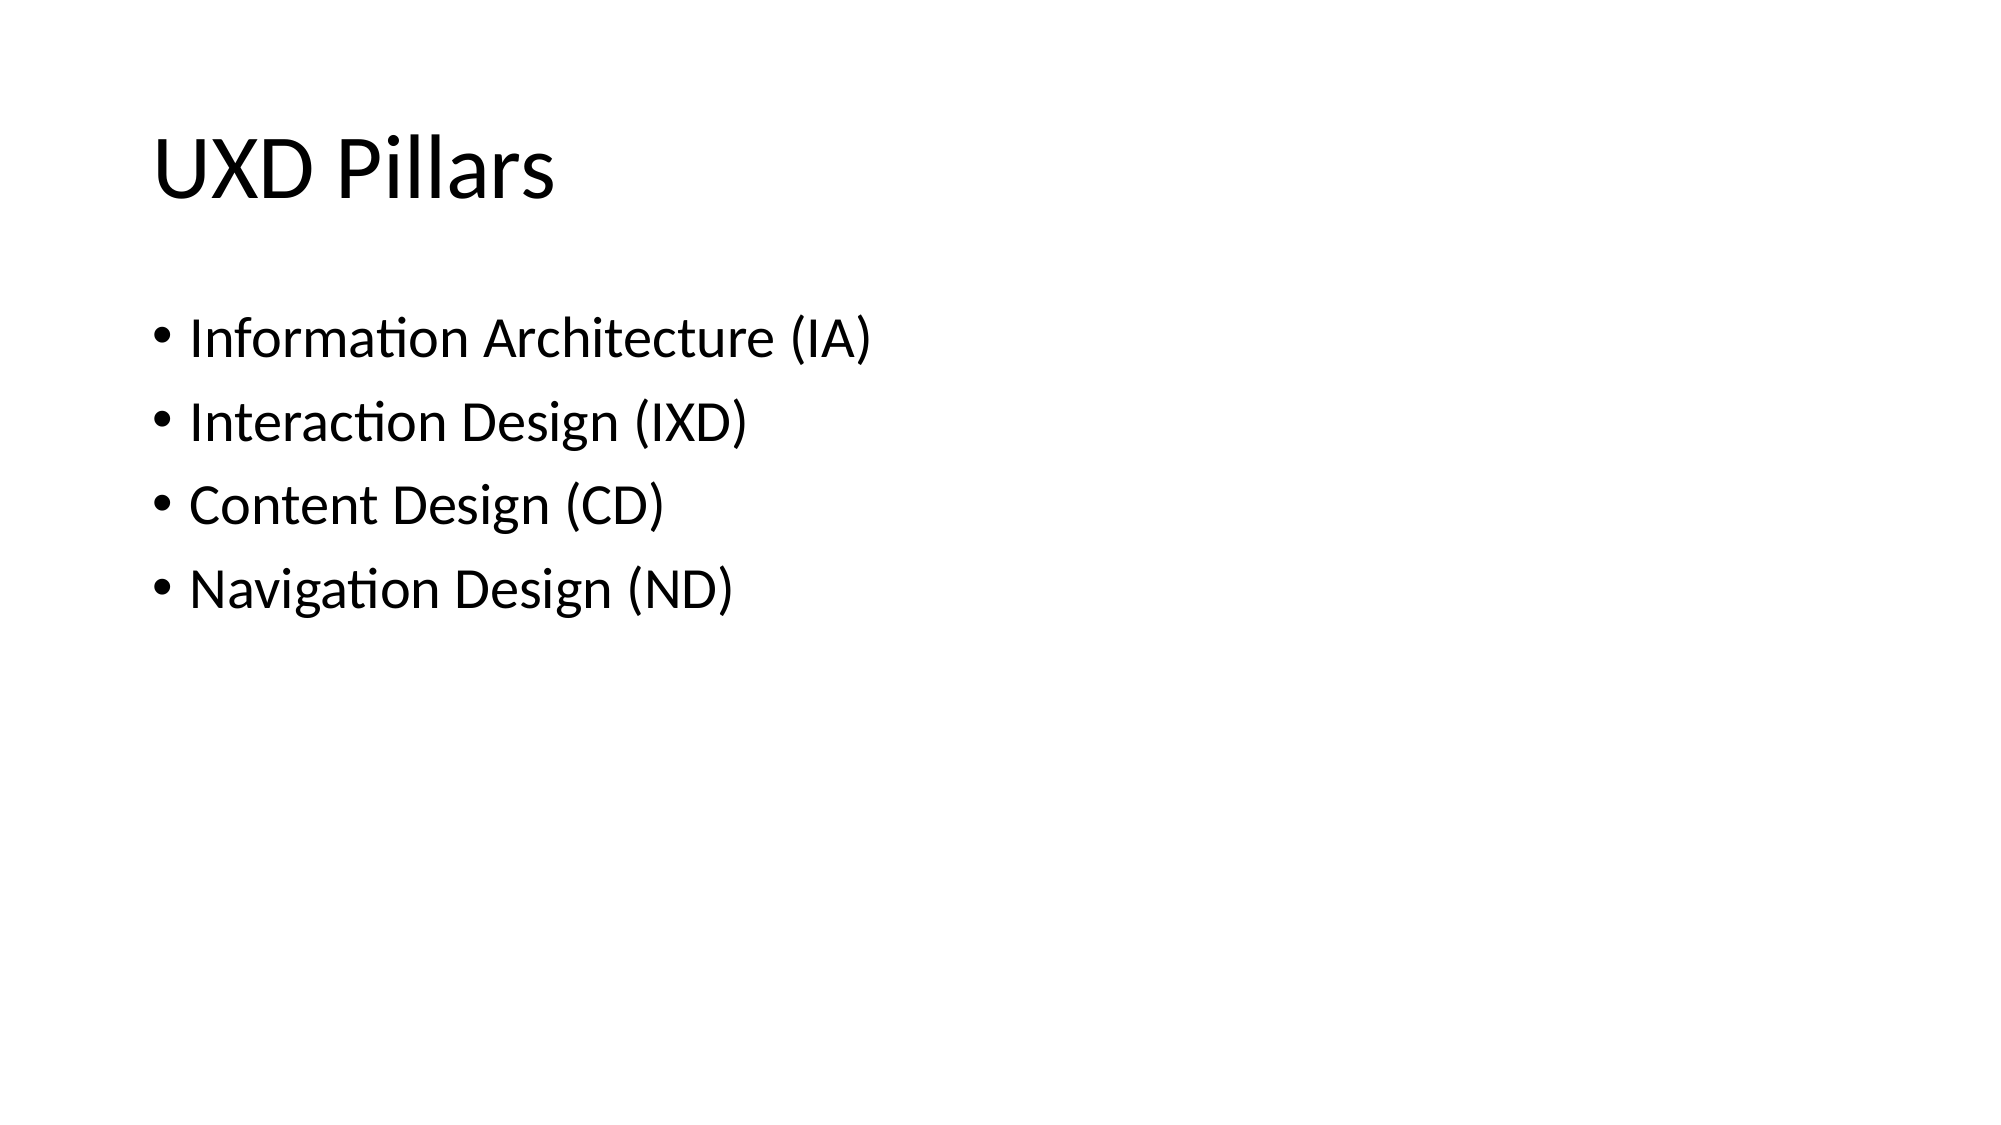

# UXD Pillars
Information Architecture (IA)
Interaction Design (IXD)
Content Design (CD)
Navigation Design (ND)